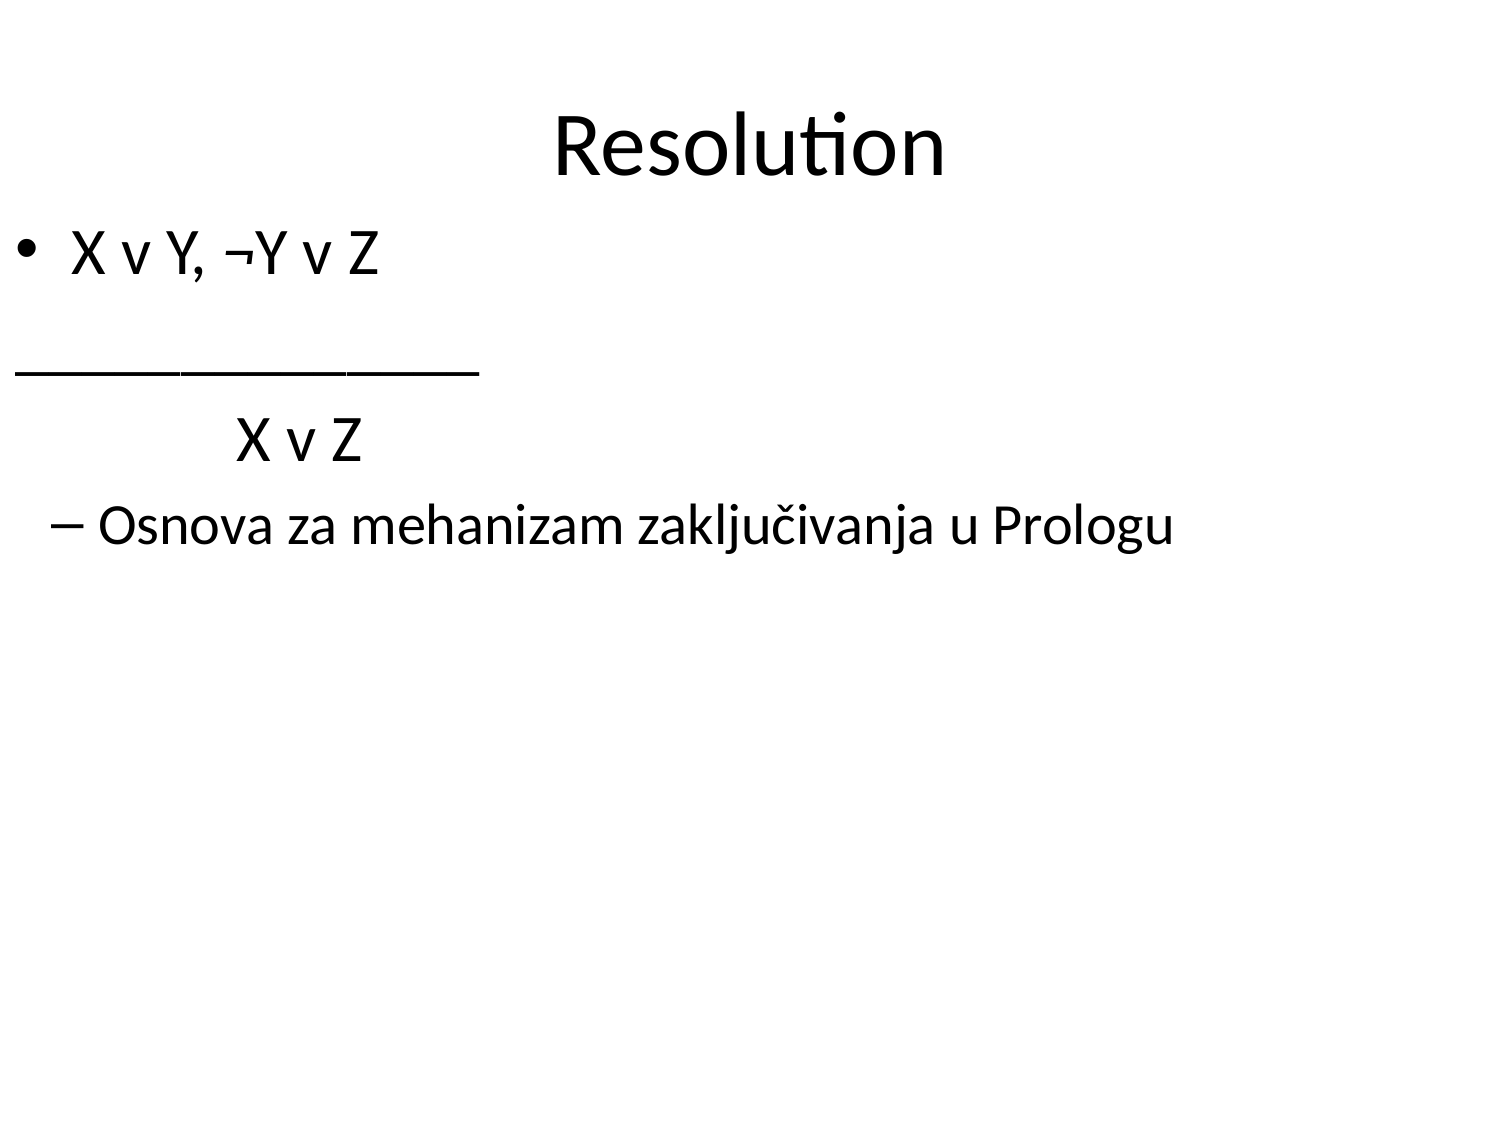

# Resolution
X v Y, ¬Y v Z
______________
 		 X v Z
Osnova za mehanizam zaključivanja u Prologu